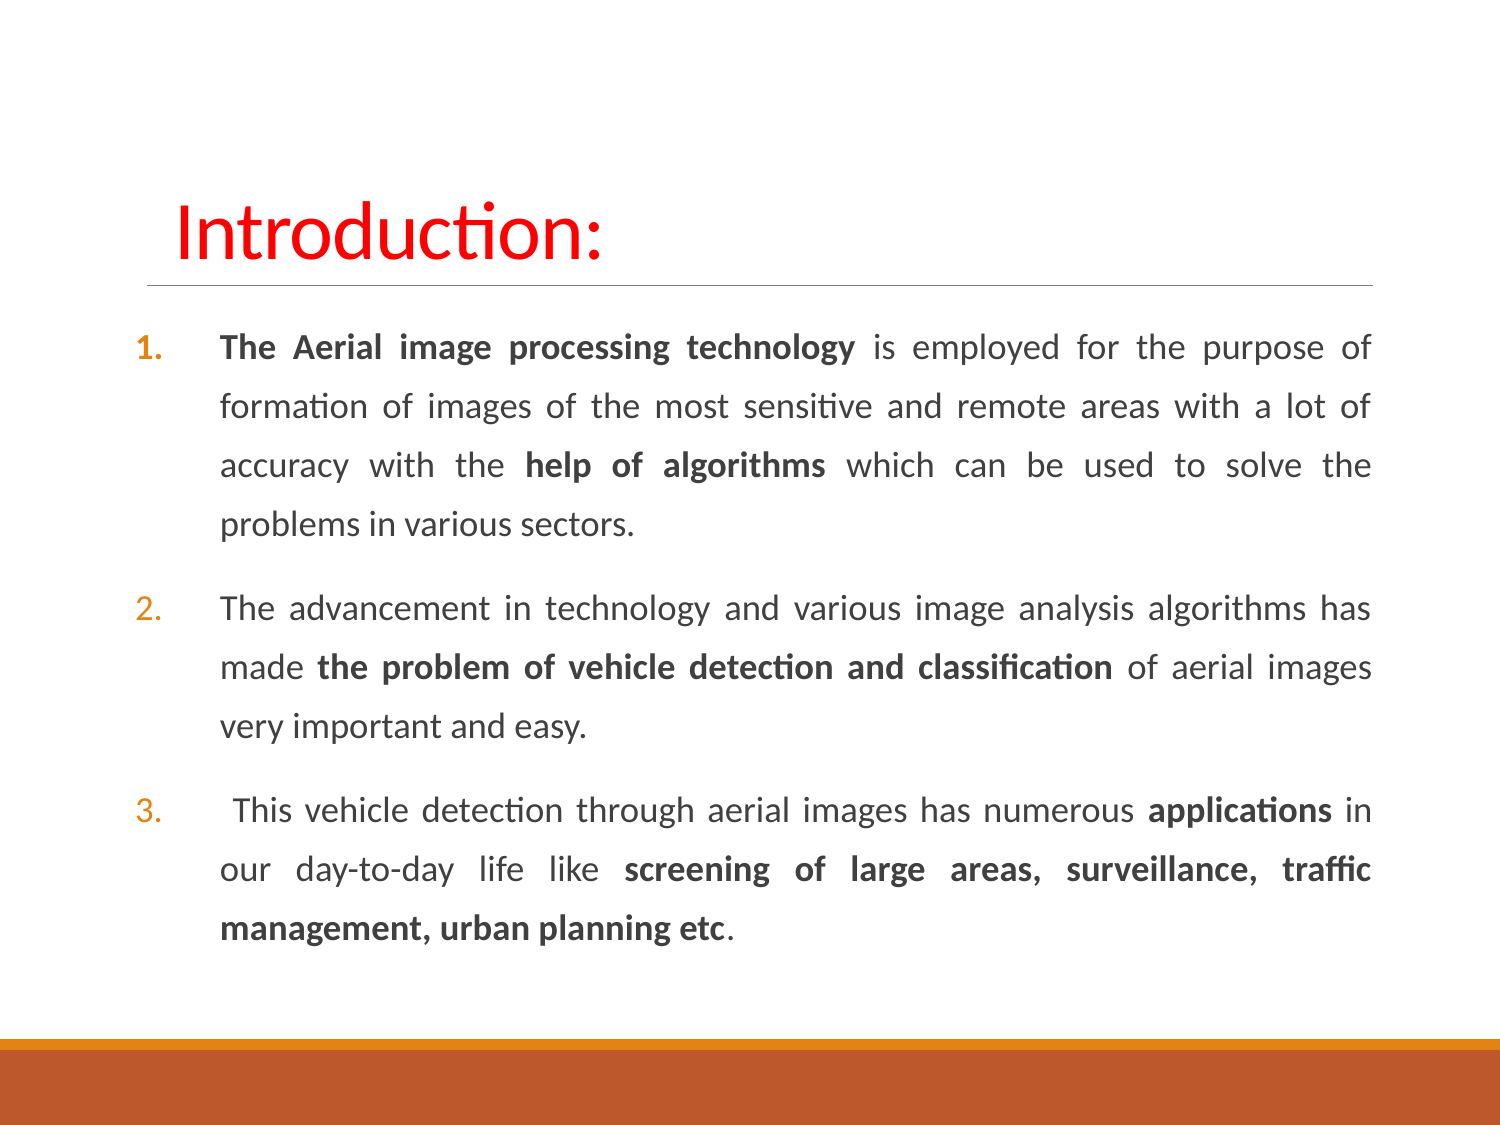

# Introduction:
The Aerial image processing technology is employed for the purpose of formation of images of the most sensitive and remote areas with a lot of accuracy with the help of algorithms which can be used to solve the problems in various sectors.
The advancement in technology and various image analysis algorithms has made the problem of vehicle detection and classification of aerial images very important and easy.
 This vehicle detection through aerial images has numerous applications in our day-to-day life like screening of large areas, surveillance, traffic management, urban planning etc.